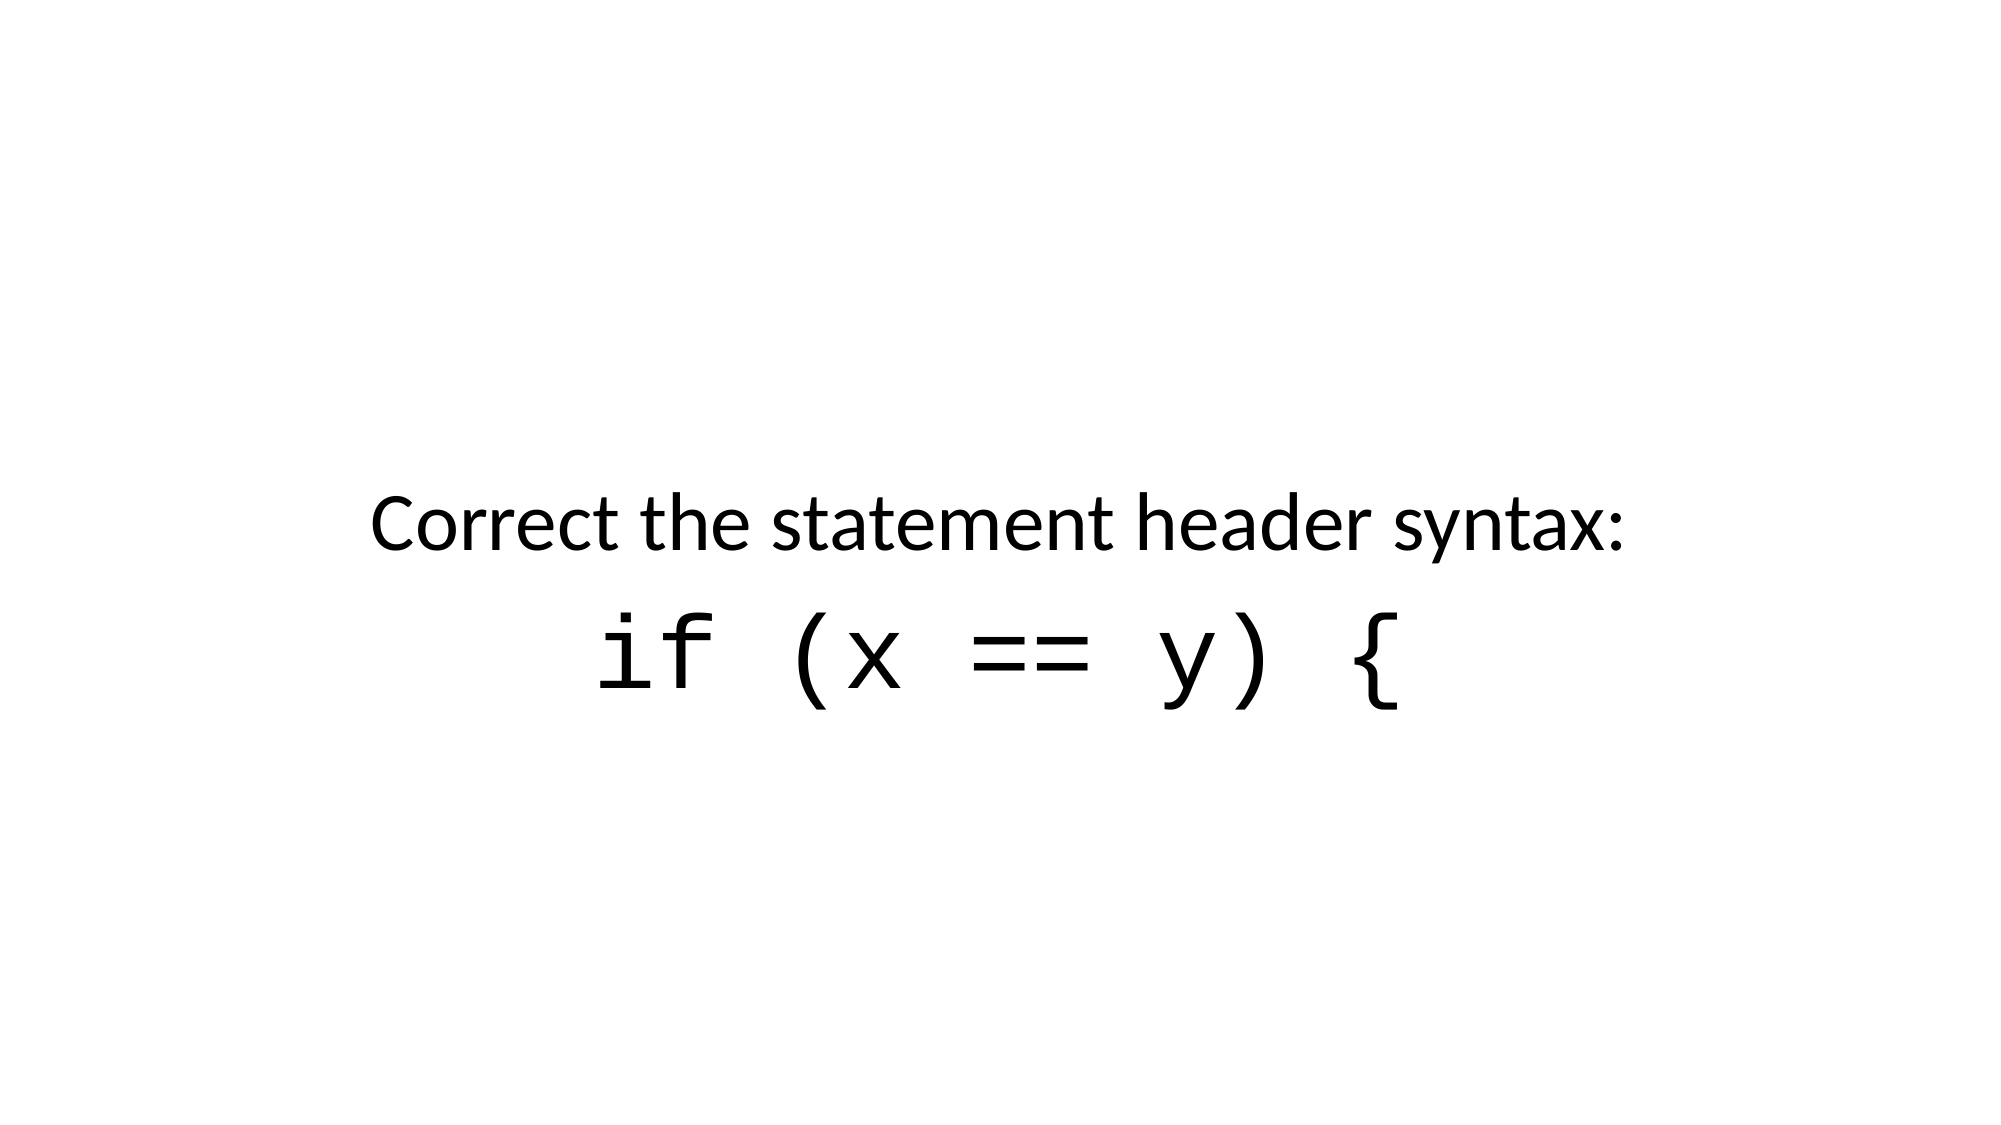

# Correct the statement header syntax:
if (x == y) {